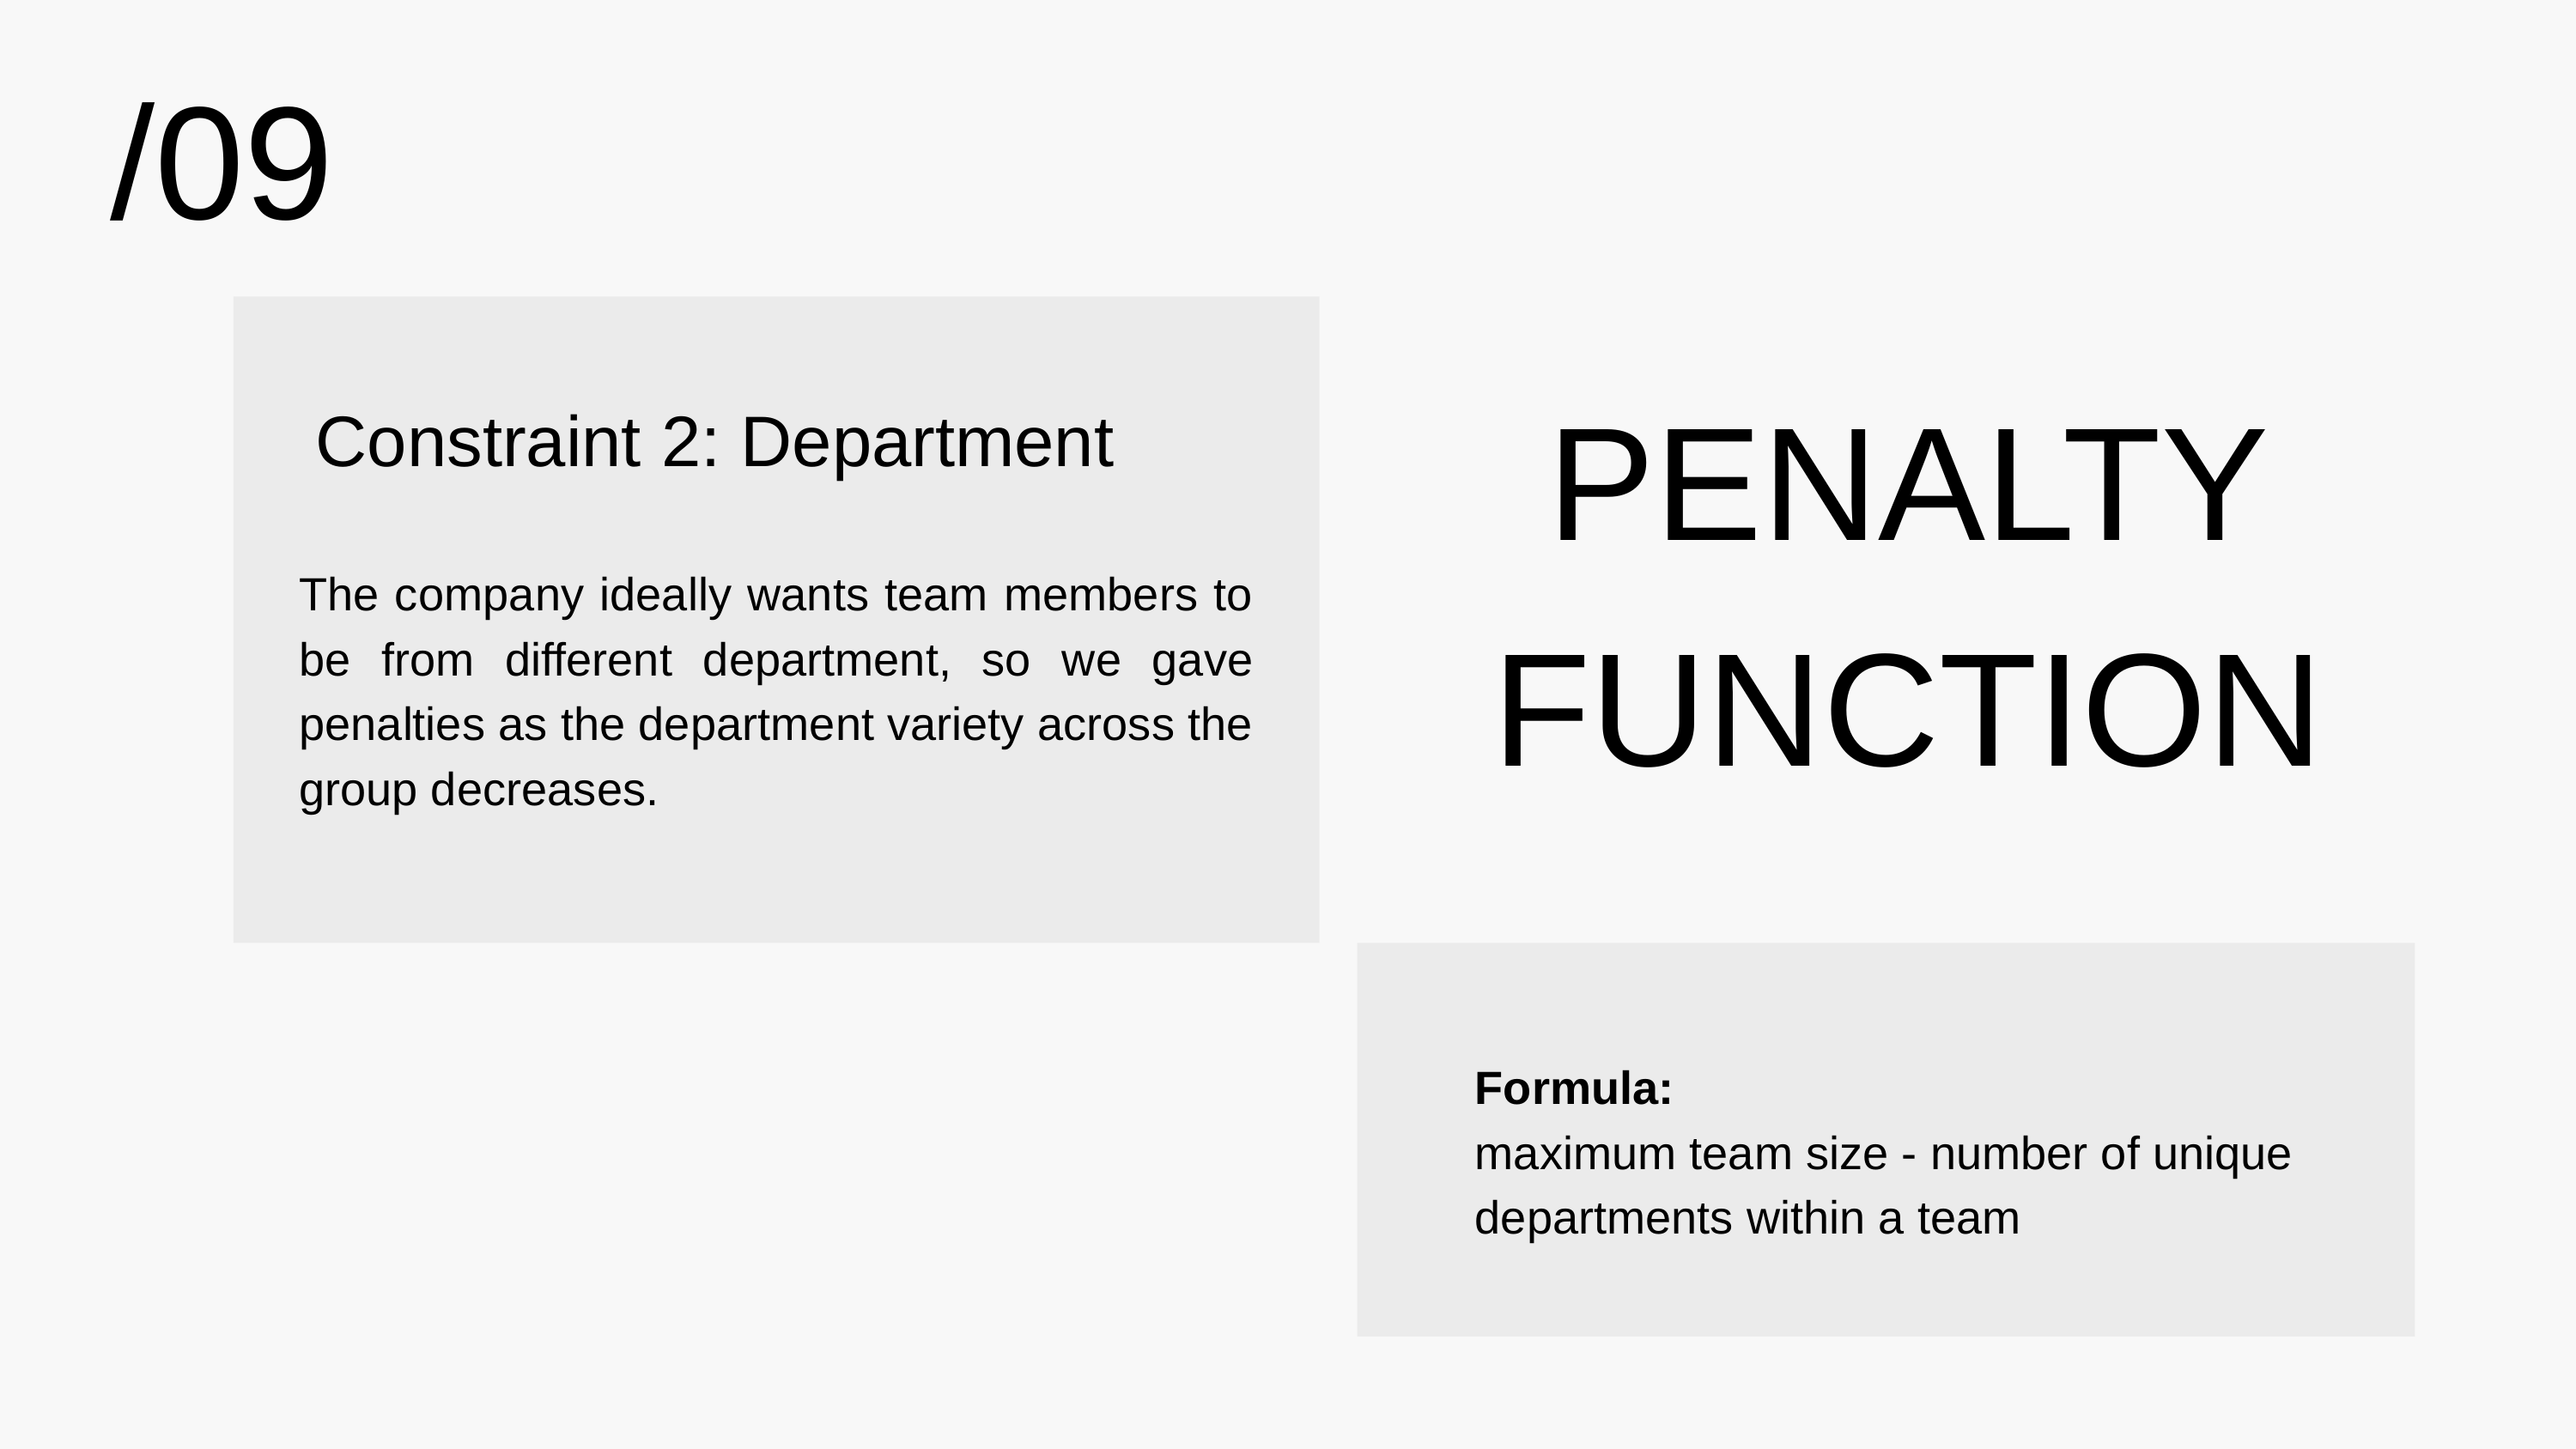

/09

 PENALTY
 FUNCTION
  Constraint 2: Department
The company ideally wants team members to be from different department, so we gave penalties as the department variety across the group decreases.

Formula:
maximum team size - number of unique departments within a team